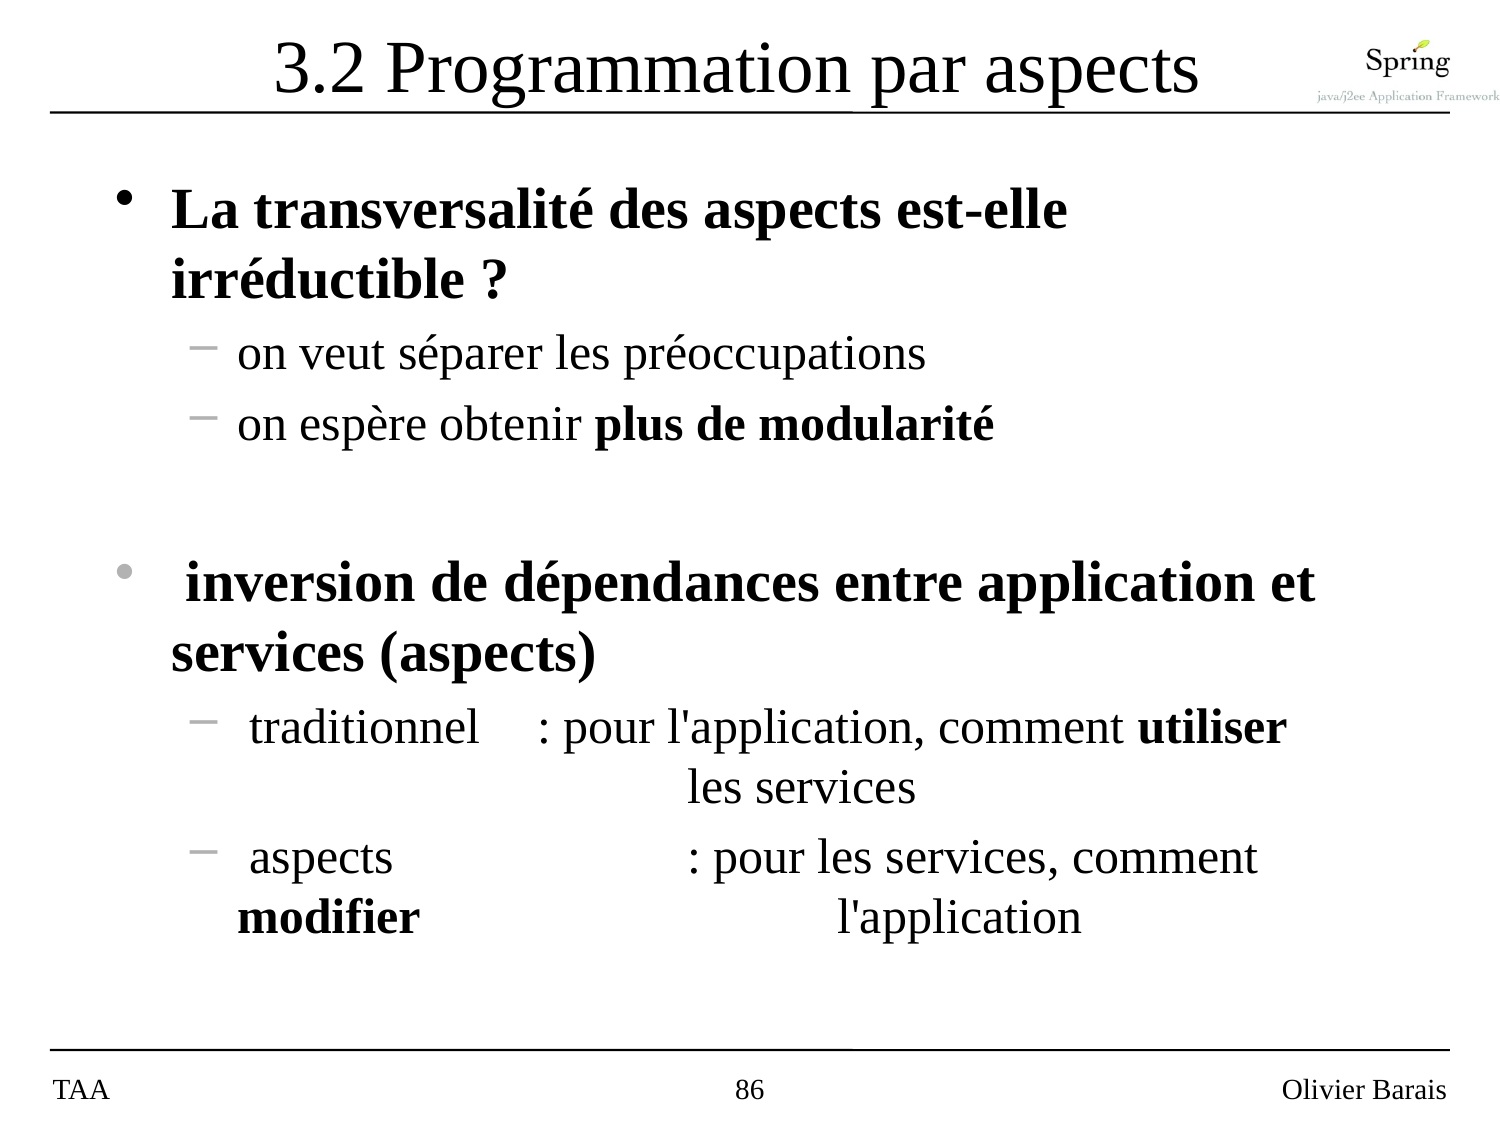

# 3.2 Programmation par aspects
La transversalité des aspects est-elle irréductible ?
on veut séparer les préoccupations
on espère obtenir plus de modularité

 inversion de dépendances entre application et services (aspects)
 traditionnel	: pour l'application, comment utiliser 			les services
 aspects		: pour les services, comment modifier 			l'application

TAA
86
Olivier Barais